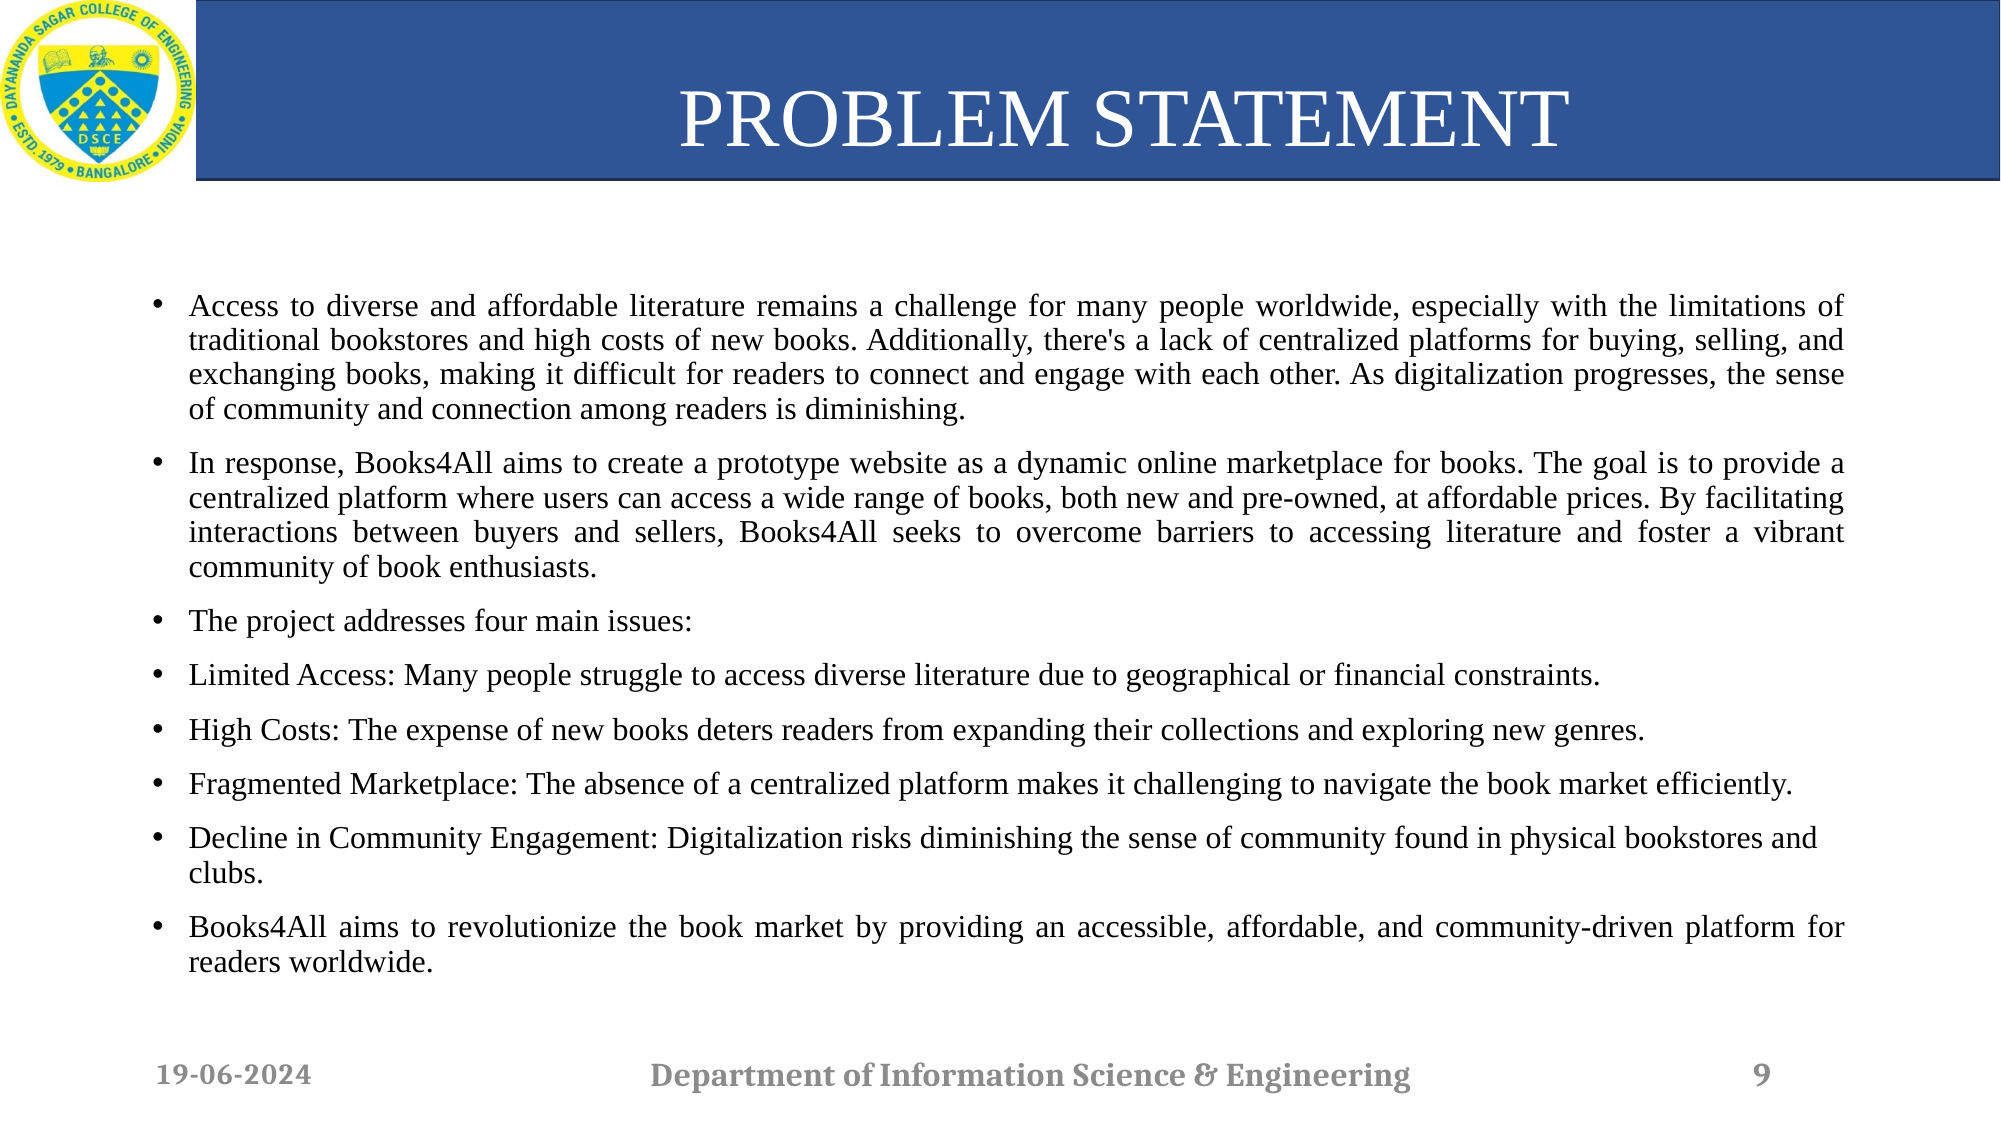

# PROBLEM STATEMENT
Access to diverse and affordable literature remains a challenge for many people worldwide, especially with the limitations of traditional bookstores and high costs of new books. Additionally, there's a lack of centralized platforms for buying, selling, and exchanging books, making it difficult for readers to connect and engage with each other. As digitalization progresses, the sense of community and connection among readers is diminishing.
In response, Books4All aims to create a prototype website as a dynamic online marketplace for books. The goal is to provide a centralized platform where users can access a wide range of books, both new and pre-owned, at affordable prices. By facilitating interactions between buyers and sellers, Books4All seeks to overcome barriers to accessing literature and foster a vibrant community of book enthusiasts.
The project addresses four main issues:
Limited Access: Many people struggle to access diverse literature due to geographical or financial constraints.
High Costs: The expense of new books deters readers from expanding their collections and exploring new genres.
Fragmented Marketplace: The absence of a centralized platform makes it challenging to navigate the book market efficiently.
Decline in Community Engagement: Digitalization risks diminishing the sense of community found in physical bookstores and clubs.
Books4All aims to revolutionize the book market by providing an accessible, affordable, and community-driven platform for readers worldwide.

19-06-2024
Department of Information Science & Engineering
9